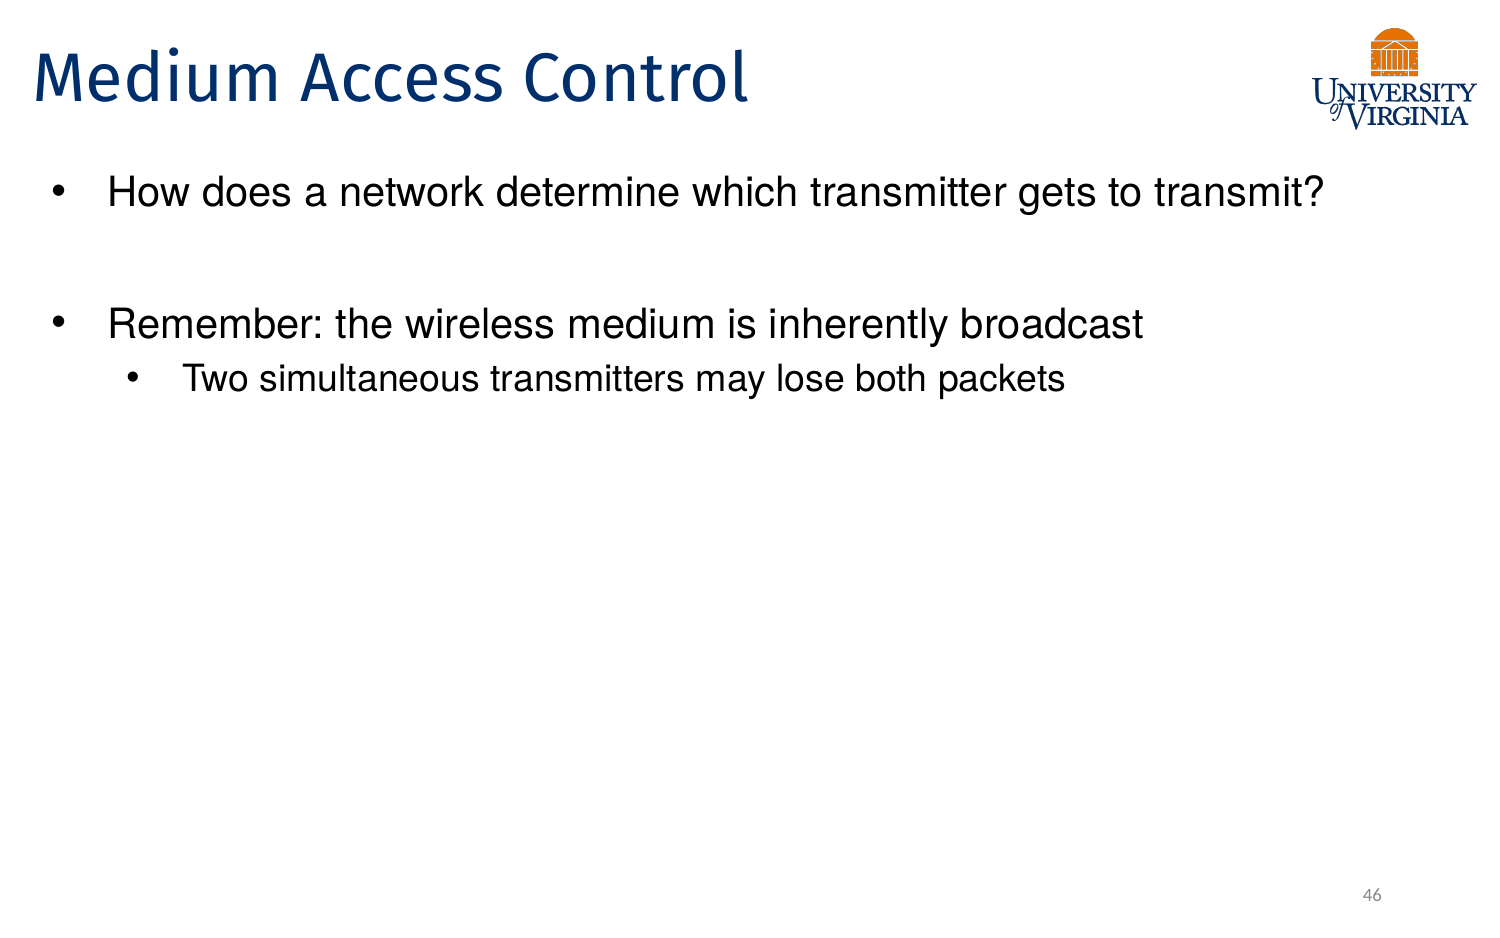

# Medium Access Control
How does a network determine which transmitter gets to transmit?

Remember: the wireless medium is inherently broadcast
Two simultaneous transmitters may lose both packets
46